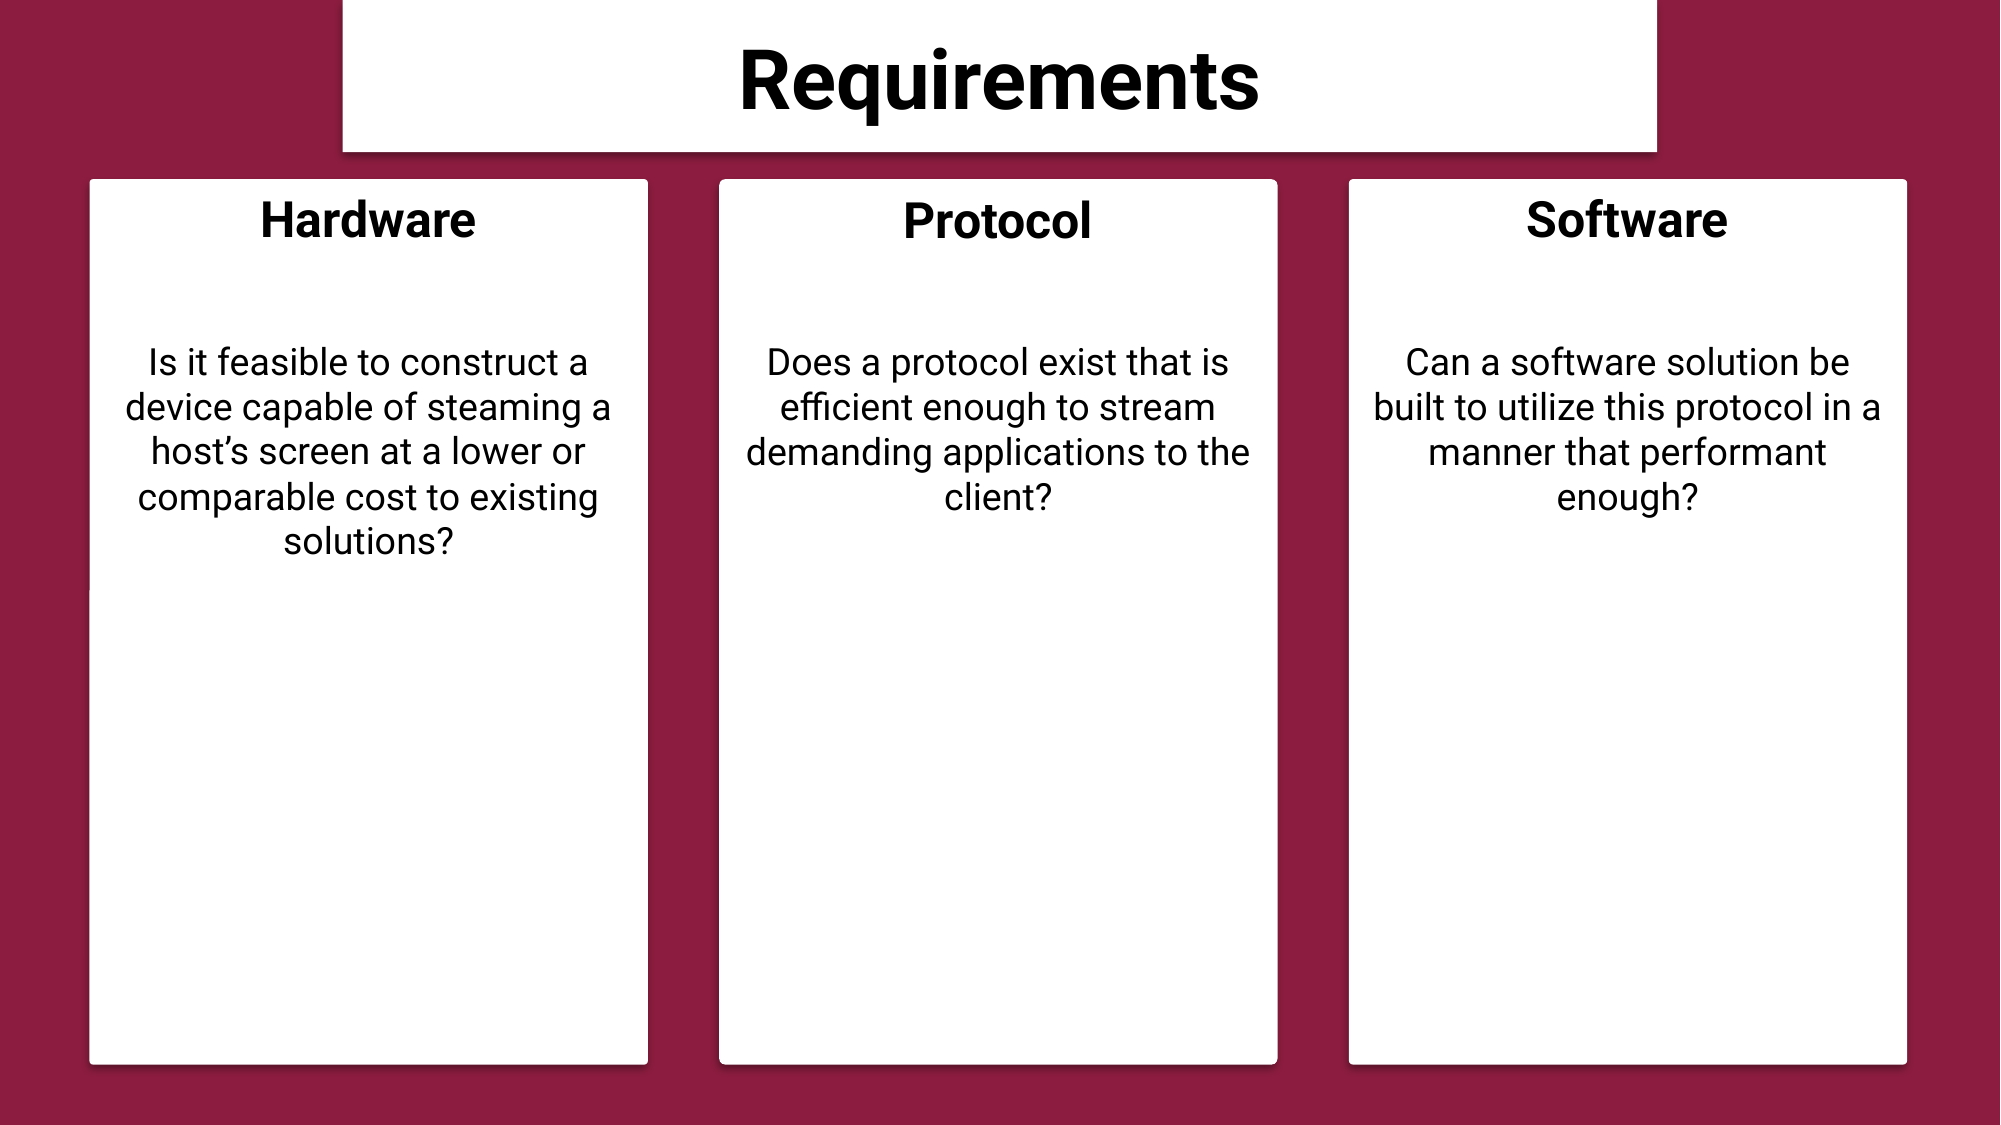

Requirements
Hardware

Is it feasible to construct a device capable of steaming a host’s screen at a lower or comparable cost to existing solutions?
Protocol

Does a protocol exist that is efficient enough to stream demanding applications to the client?
Software

Can a software solution be built to utilize this protocol in a
manner that performant enough?